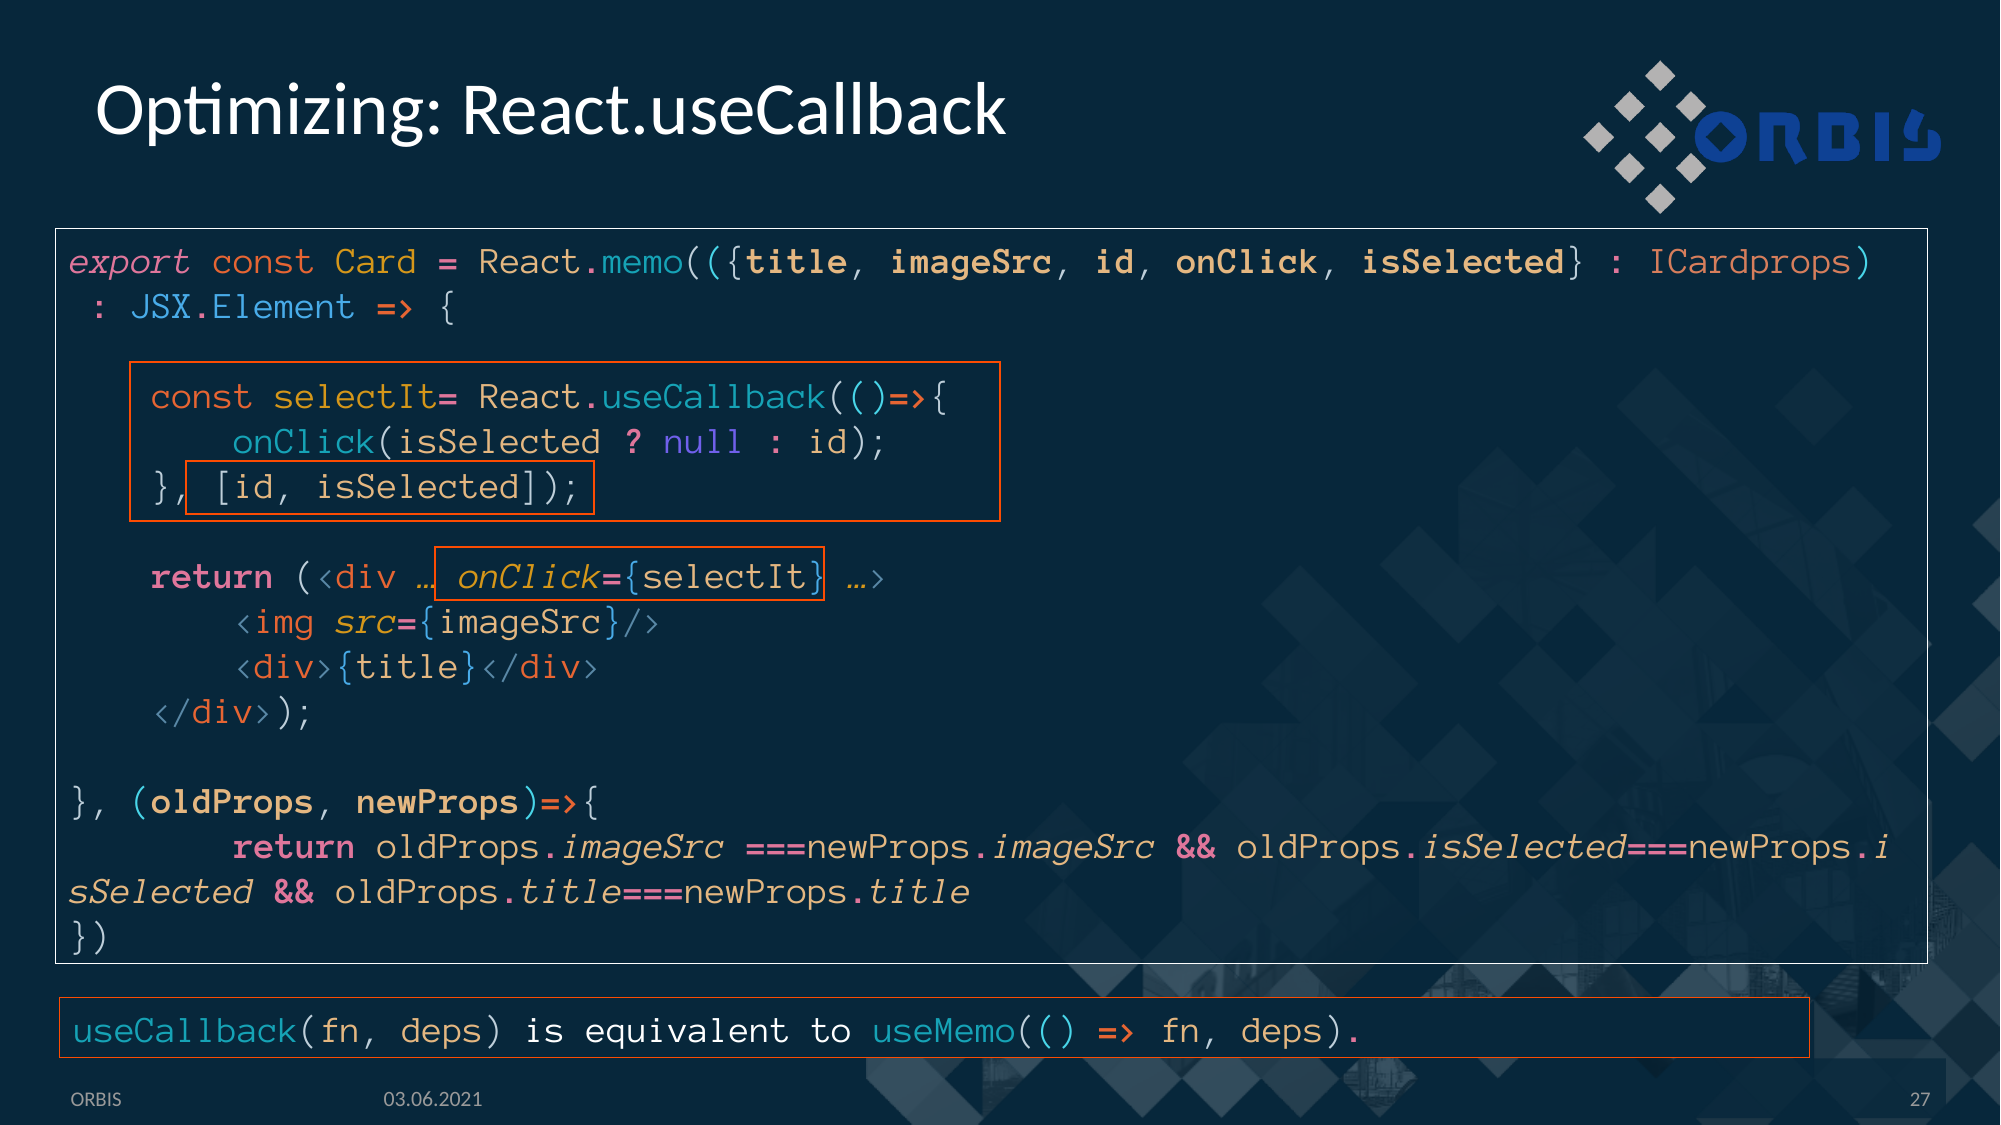

Optimizing: React.useCallback
export const Card = React.memo(({title, imageSrc, id, onClick, isSelected} : ICardprops)  : JSX.Element => {

    const selectIt= React.useCallback(()=>{
        onClick(isSelected ? null : id);
    }, [id, isSelected]);

    return (<div … onClick={selectIt} …>
        <img src={imageSrc}/>
        <div>{title}</div>
    </div>);
}, (oldProps, newProps)=>{
        return oldProps.imageSrc ===newProps.imageSrc && oldProps.isSelected===newProps.isSelected && oldProps.title===newProps.title
})

useCallback(fn, deps) is equivalent to useMemo(() => fn, deps).
03.06.2021
ORBIS
27